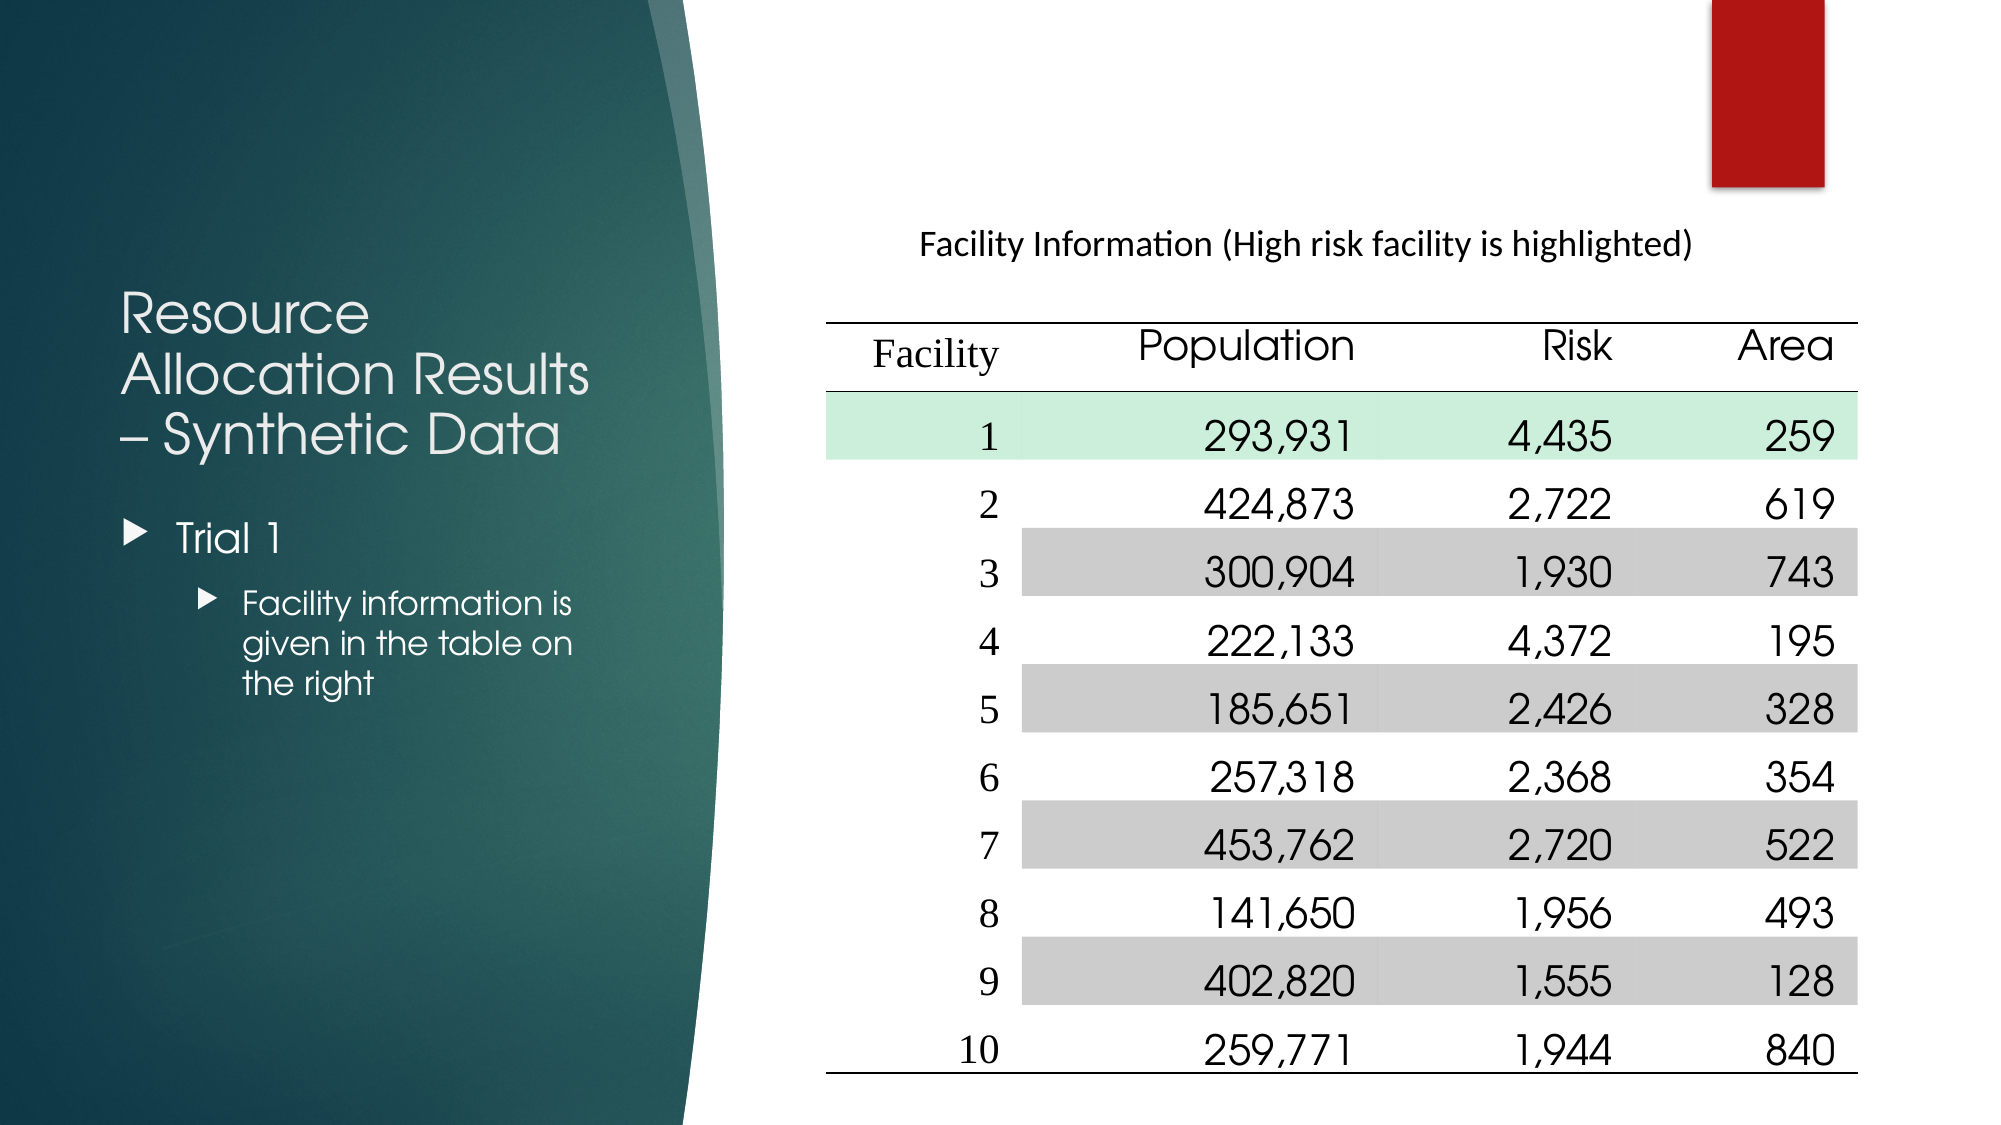

Facility Information (High risk facility is highlighted)
# Resource Allocation Results – Synthetic Data
| Facility | Population | Risk | Area |
| --- | --- | --- | --- |
| 1 | 293,931 | 4,435 | 259 |
| 2 | 424,873 | 2,722 | 619 |
| 3 | 300,904 | 1,930 | 743 |
| 4 | 222,133 | 4,372 | 195 |
| 5 | 185,651 | 2,426 | 328 |
| 6 | 257,318 | 2,368 | 354 |
| 7 | 453,762 | 2,720 | 522 |
| 8 | 141,650 | 1,956 | 493 |
| 9 | 402,820 | 1,555 | 128 |
| 10 | 259,771 | 1,944 | 840 |
Trial 1
Facility information is given in the table on the right